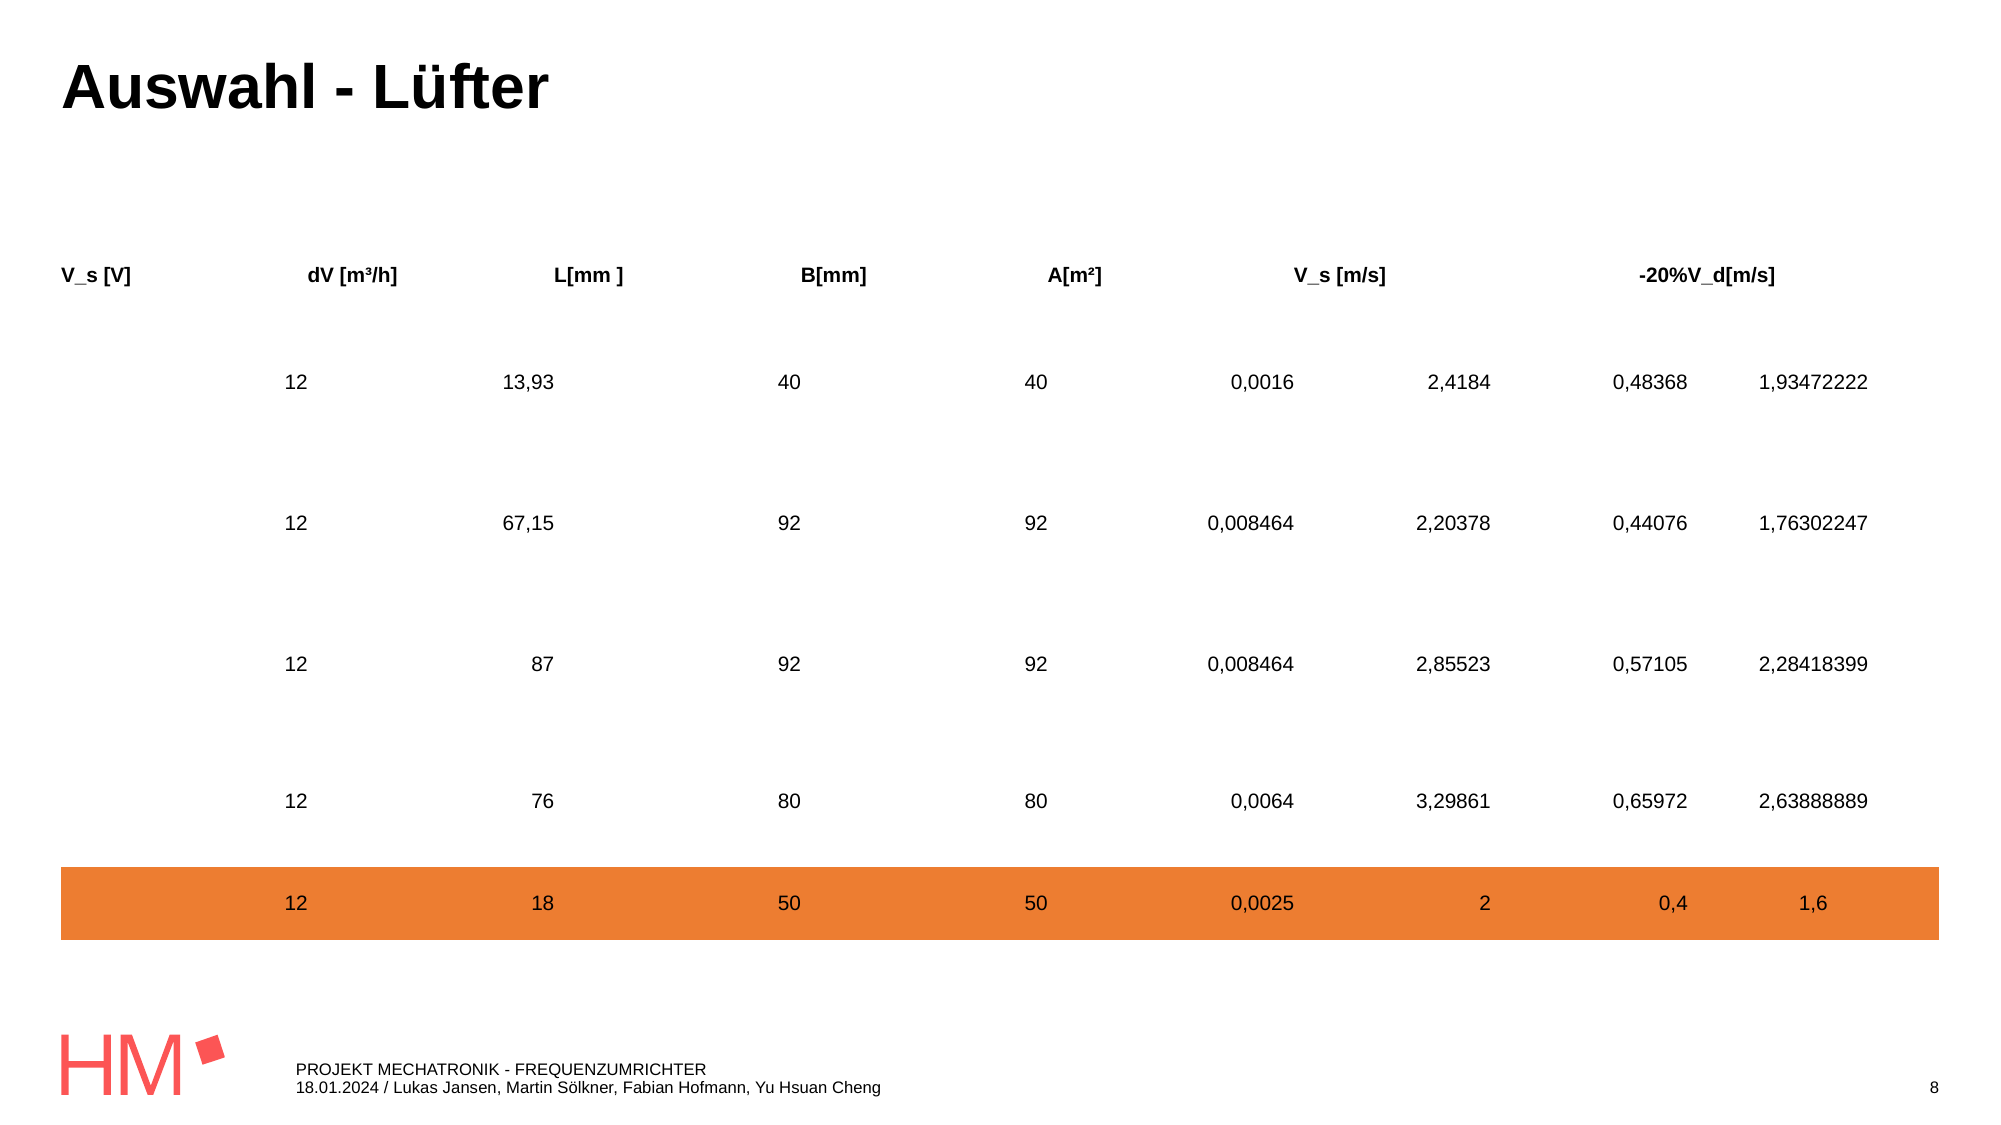

# Auswahl - Lüfter
| V\_s [V] | dV [m³/h] | L[mm ] | B[mm] | A[m²] | V\_s [m/s] | -20% | V\_d[m/s] |
| --- | --- | --- | --- | --- | --- | --- | --- |
| 12 | 13,93 | 40 | 40 | 0,0016 | 2,4184 | 0,48368 | 1,93472222 |
| 12 | 67,15 | 92 | 92 | 0,008464 | 2,20378 | 0,44076 | 1,76302247 |
| 12 | 87 | 92 | 92 | 0,008464 | 2,85523 | 0,57105 | 2,28418399 |
| 12 | 76 | 80 | 80 | 0,0064 | 3,29861 | 0,65972 | 2,63888889 |
| 12 | 18 | 50 | 50 | 0,0025 | 2 | 0,4 | 1,6 |
PROJEKT MECHATRONIK - FREQUENZUMRICHTER
18.01.2024 / Lukas Jansen, Martin Sölkner, Fabian Hofmann, Yu Hsuan Cheng
8